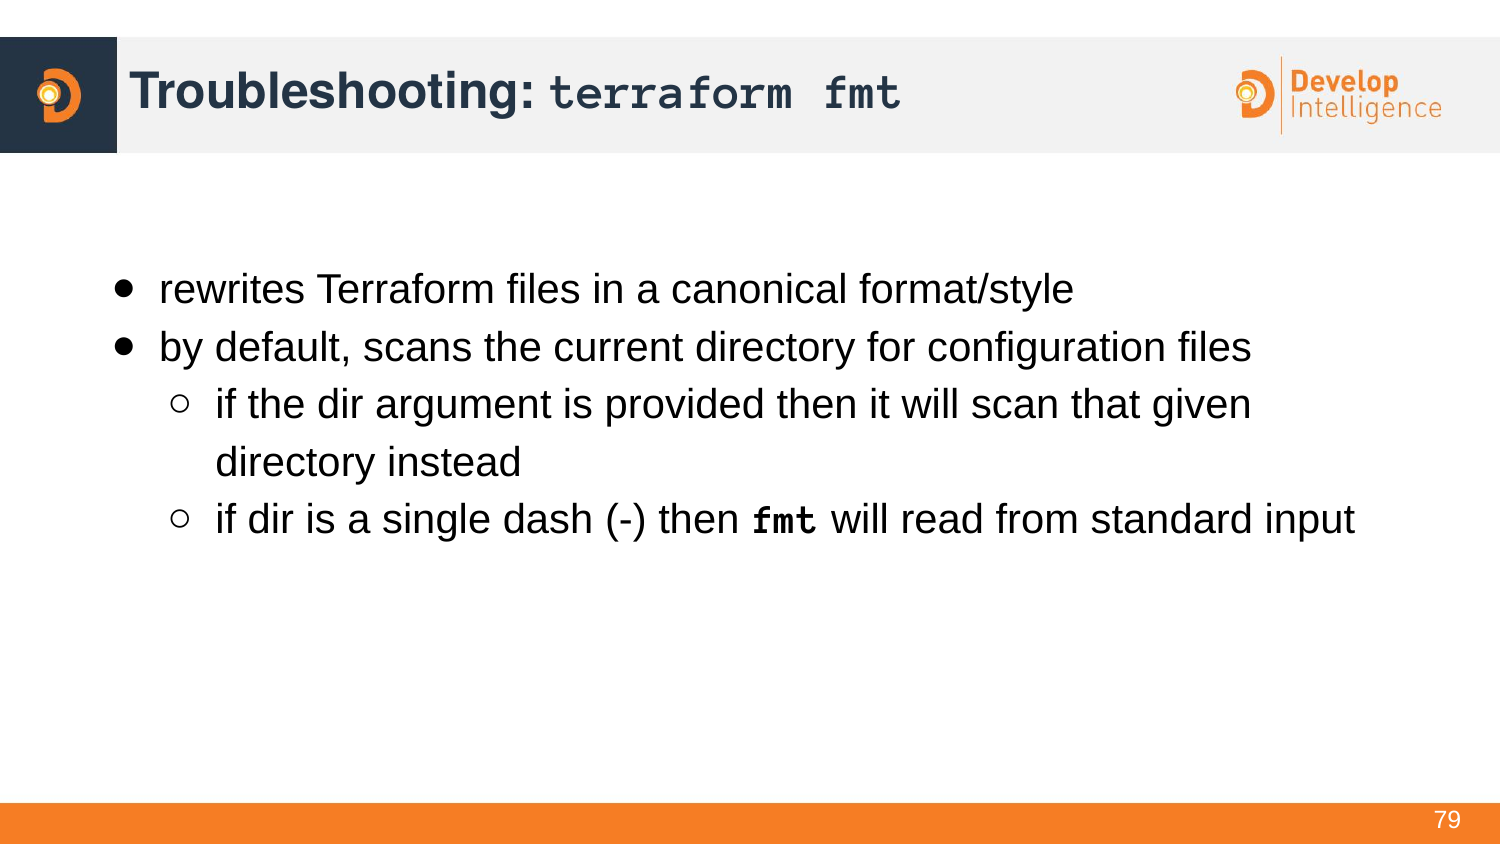

# Troubleshooting: terraform fmt
rewrites Terraform files in a canonical format/style
by default, scans the current directory for configuration files
if the dir argument is provided then it will scan that given directory instead
if dir is a single dash (-) then fmt will read from standard input
79